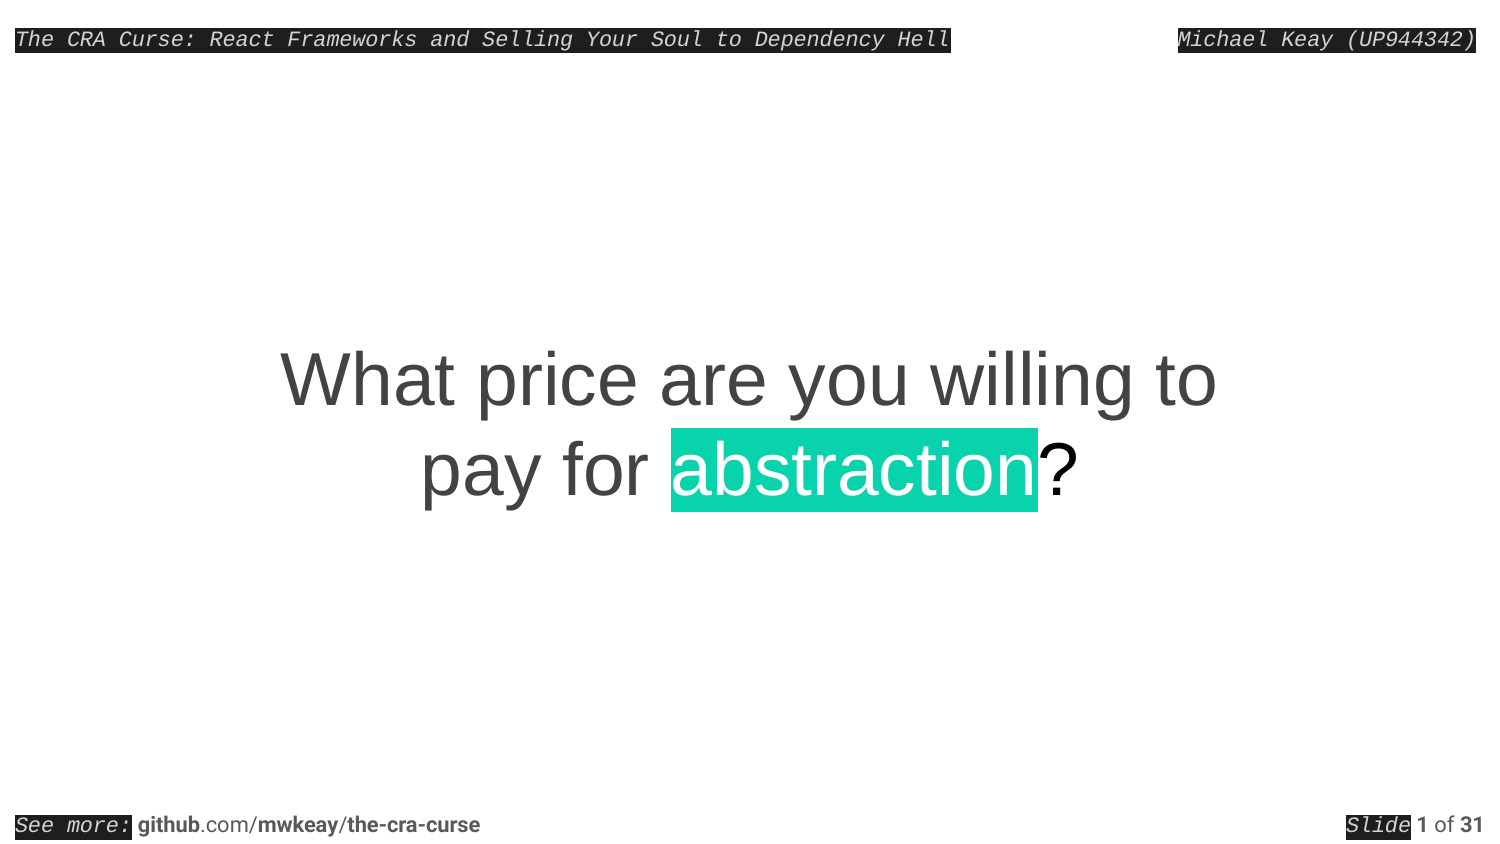

The CRA Curse: React Frameworks and Selling Your Soul to Dependency Hell
Michael Keay (UP944342)
What price are you willing to pay for abstraction?
See more: github.com/mwkeay/the-cra-curse
Slide 1 of 31